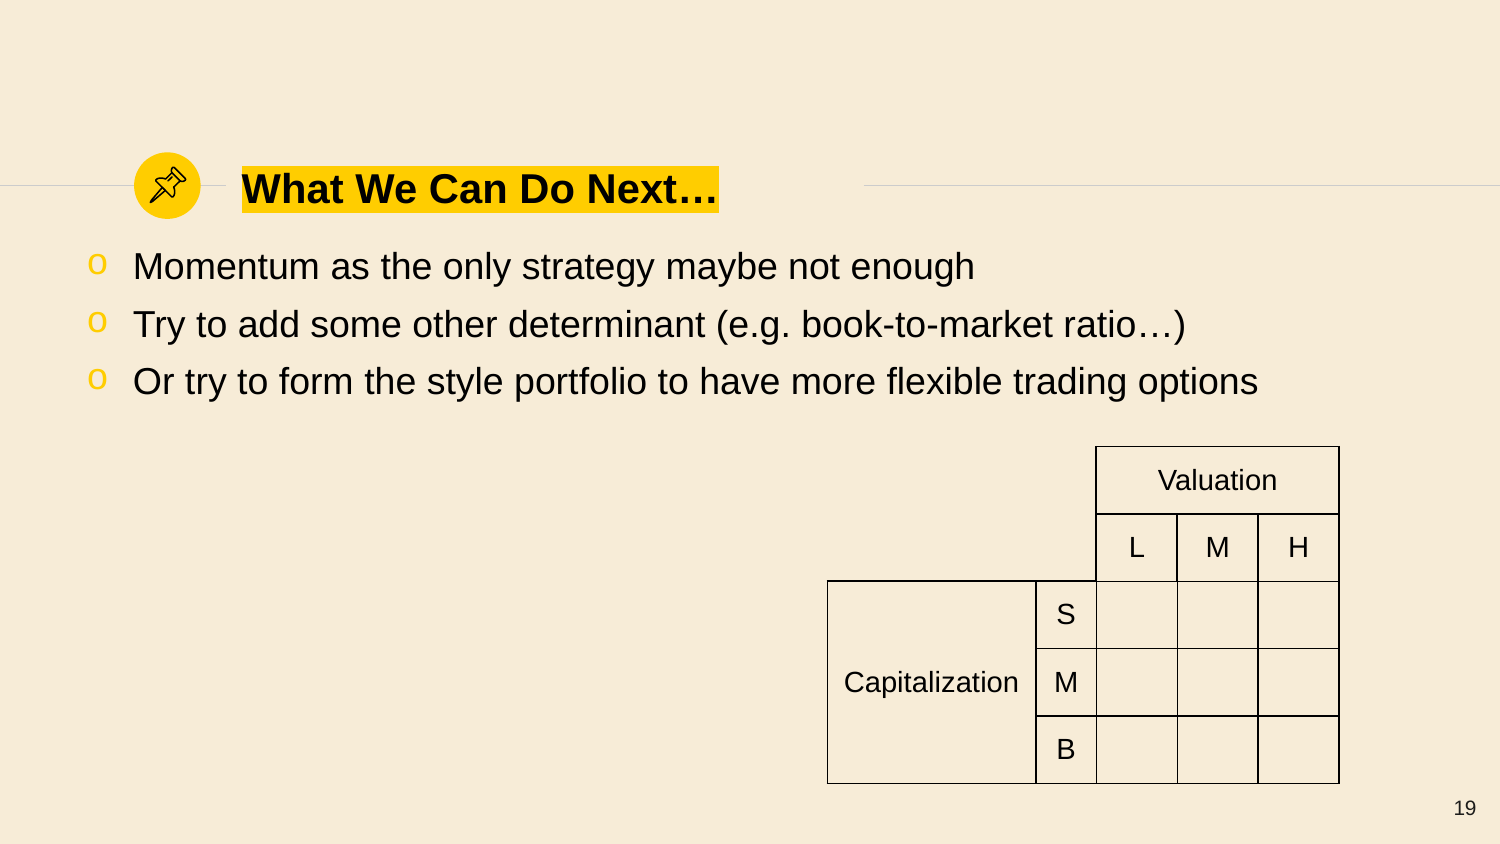

# What We Can Do Next…

Momentum as the only strategy maybe not enough
Try to add some other determinant (e.g. book-to-market ratio…)
Or try to form the style portfolio to have more flexible trading options
|  |  | Valuation |  |  |
| --- | --- | --- | --- | --- |
|  |  | L | M | H |
| Capitalization | S |  |  |  |
|  | M |  |  |  |
|  | B |  |  |  |
19